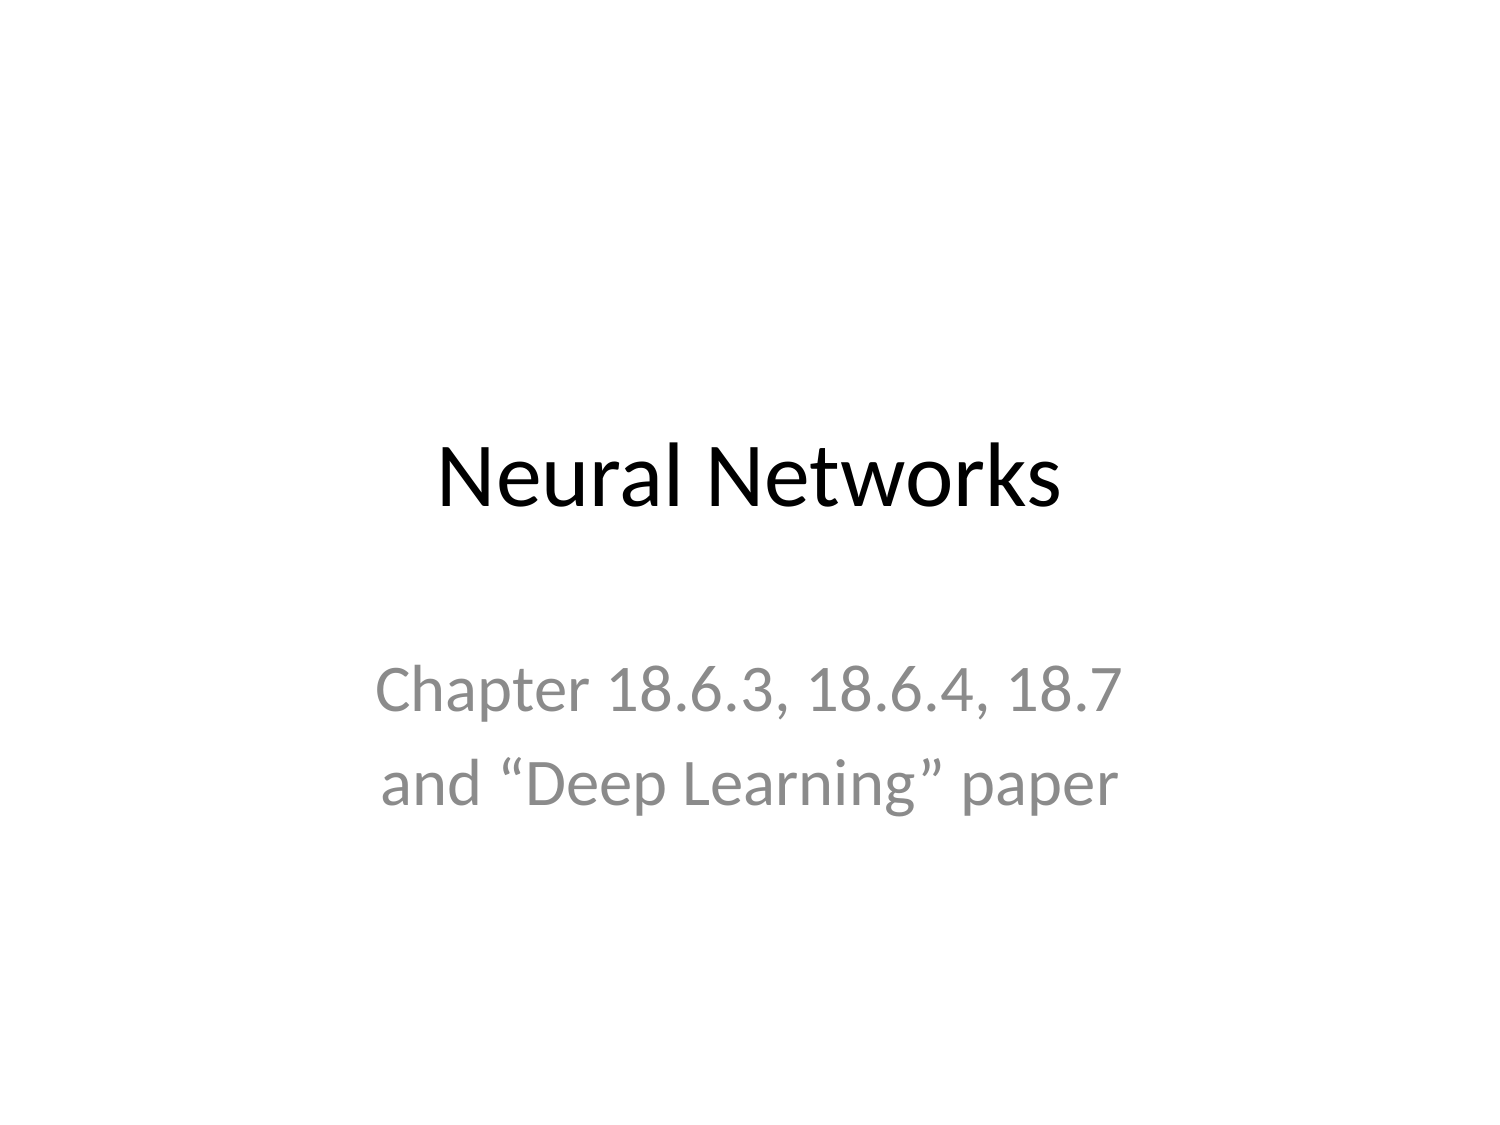

# Neural Networks
Chapter 18.6.3, 18.6.4, 18.7
and “Deep Learning” paper